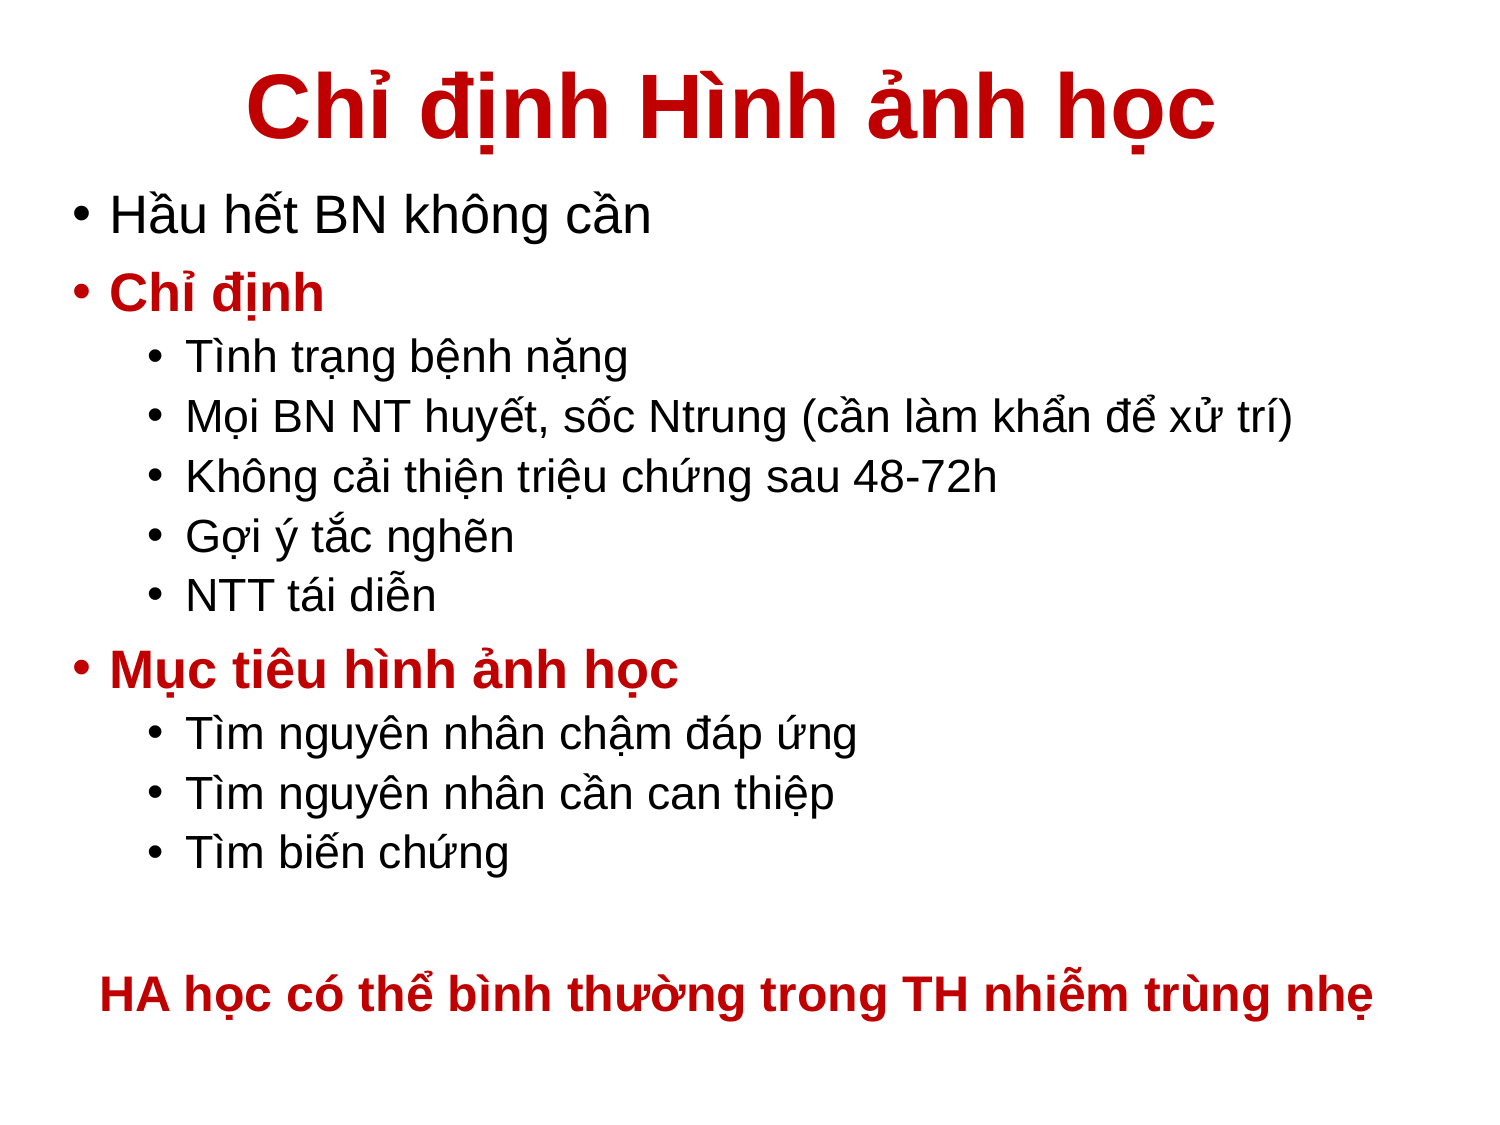

# Chỉ định Hình ảnh học
Hầu hết BN không cần
Chỉ định
Tình trạng bệnh nặng
Mọi BN NT huyết, sốc Ntrung (cần làm khẩn để xử trí)
Không cải thiện triệu chứng sau 48-72h
Gợi ý tắc nghẽn
NTT tái diễn
Mục tiêu hình ảnh học
Tìm nguyên nhân chậm đáp ứng
Tìm nguyên nhân cần can thiệp
Tìm biến chứng

HA học có thể bình thường trong TH nhiễm trùng nhẹ